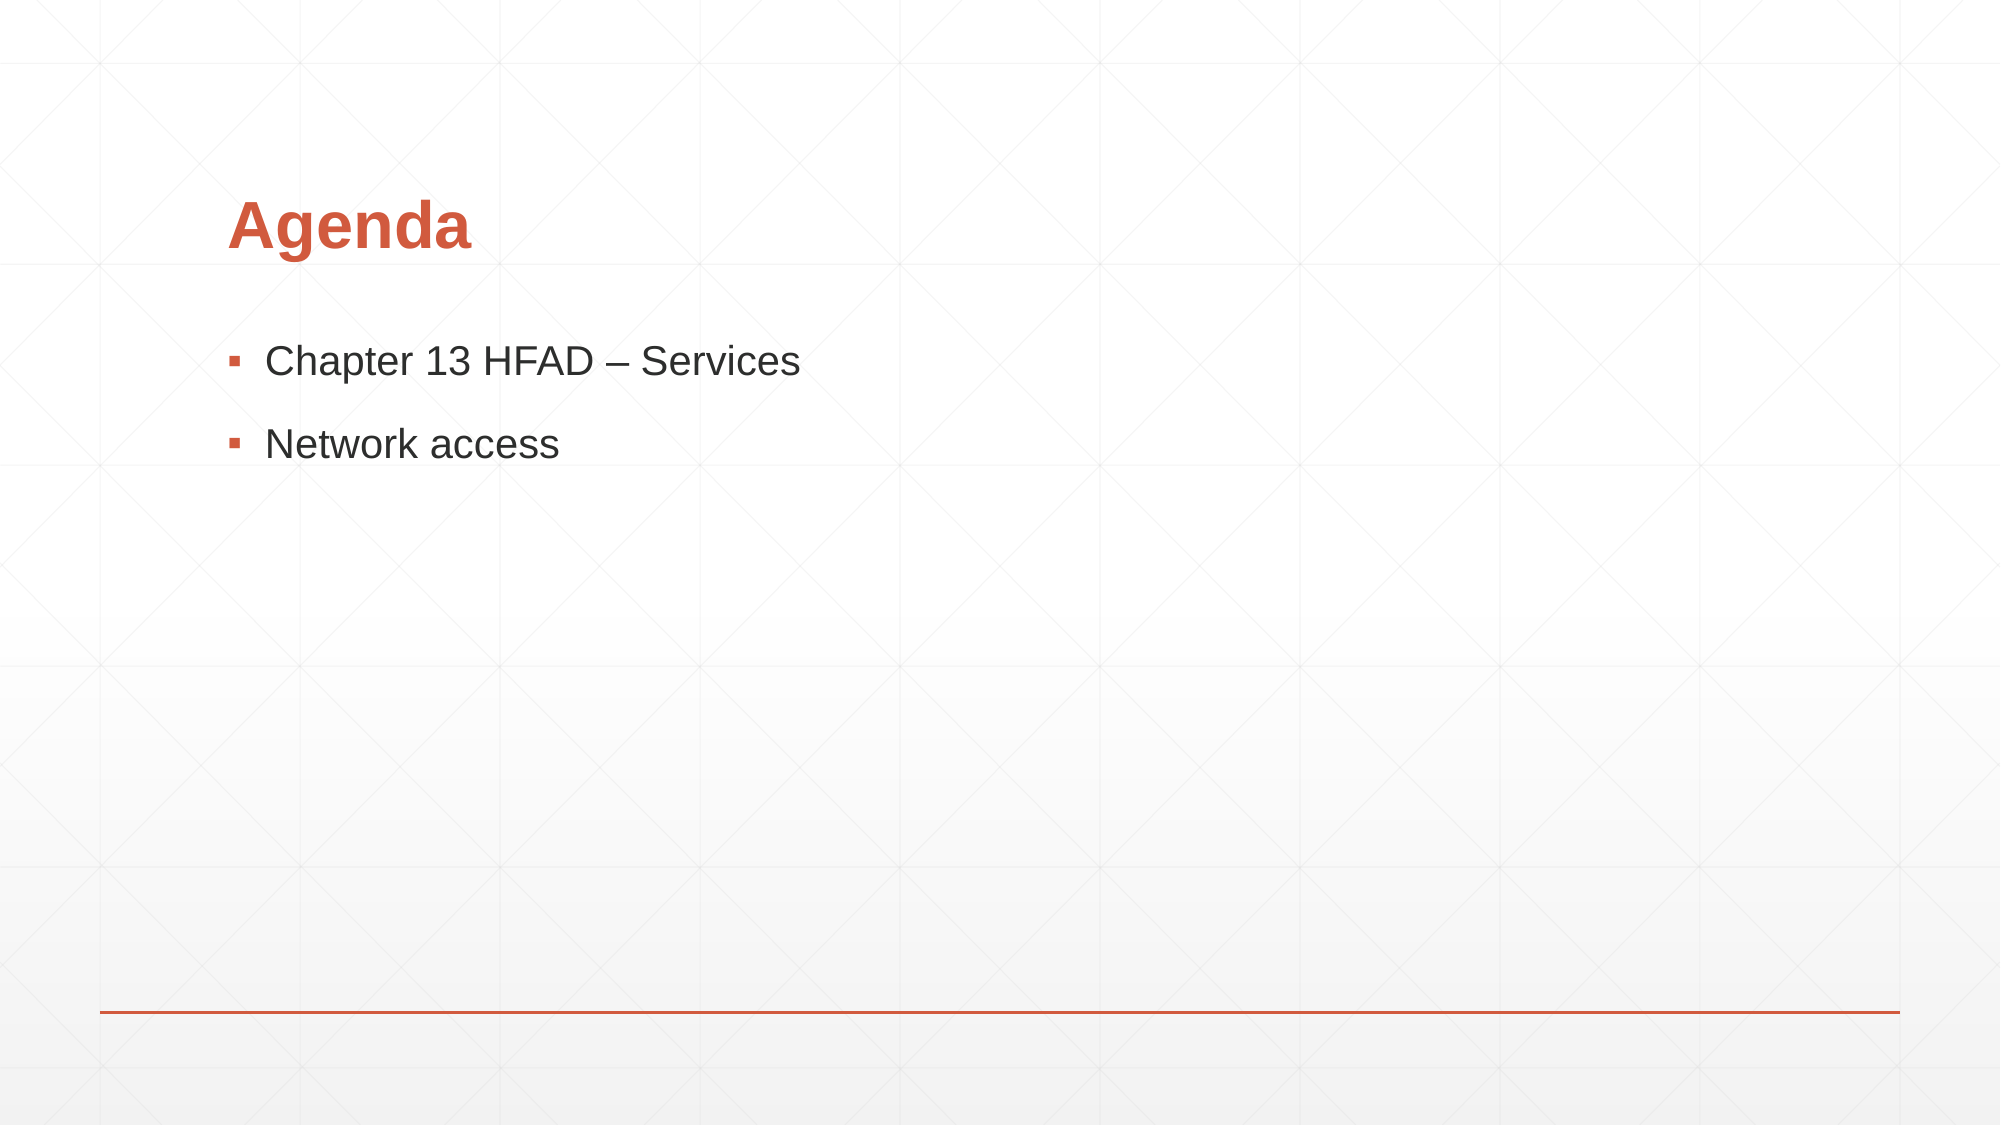

# Agenda
Chapter 13 HFAD – Services
Network access